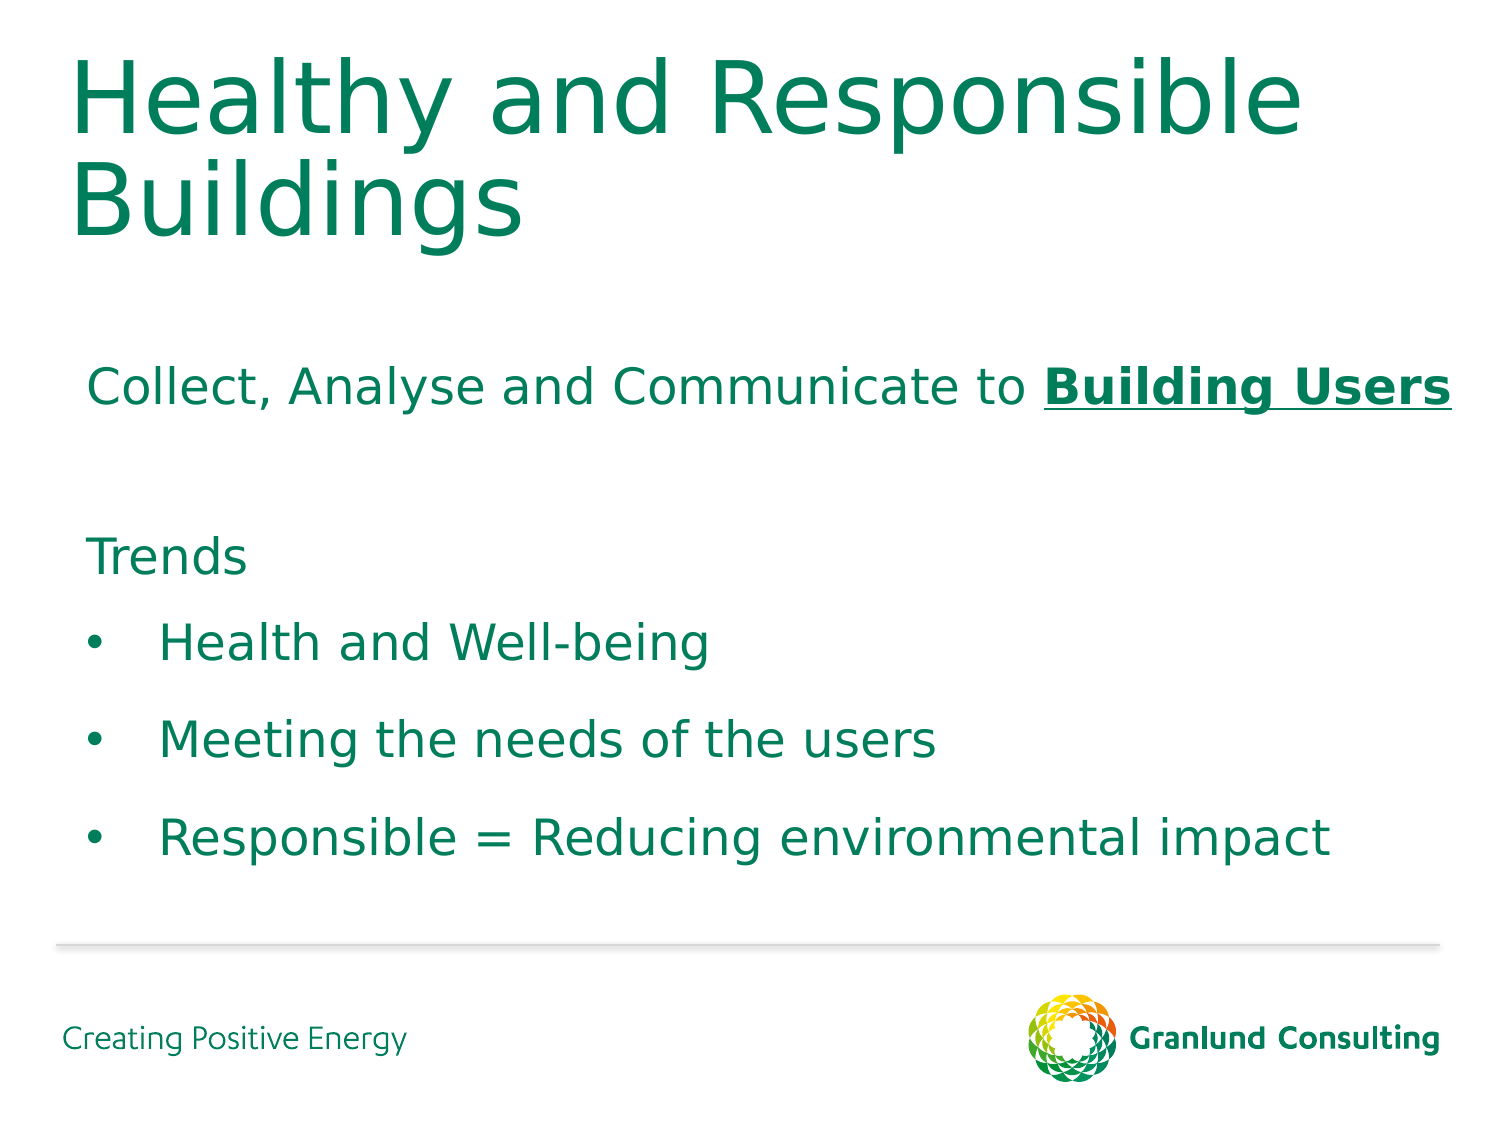

# Healthy and Responsible Buildings

Collect, Analyse and Communicate to Building Users

Trends
 Health and Well-being
 Meeting the needs of the users
 Responsible = Reducing environmental impact